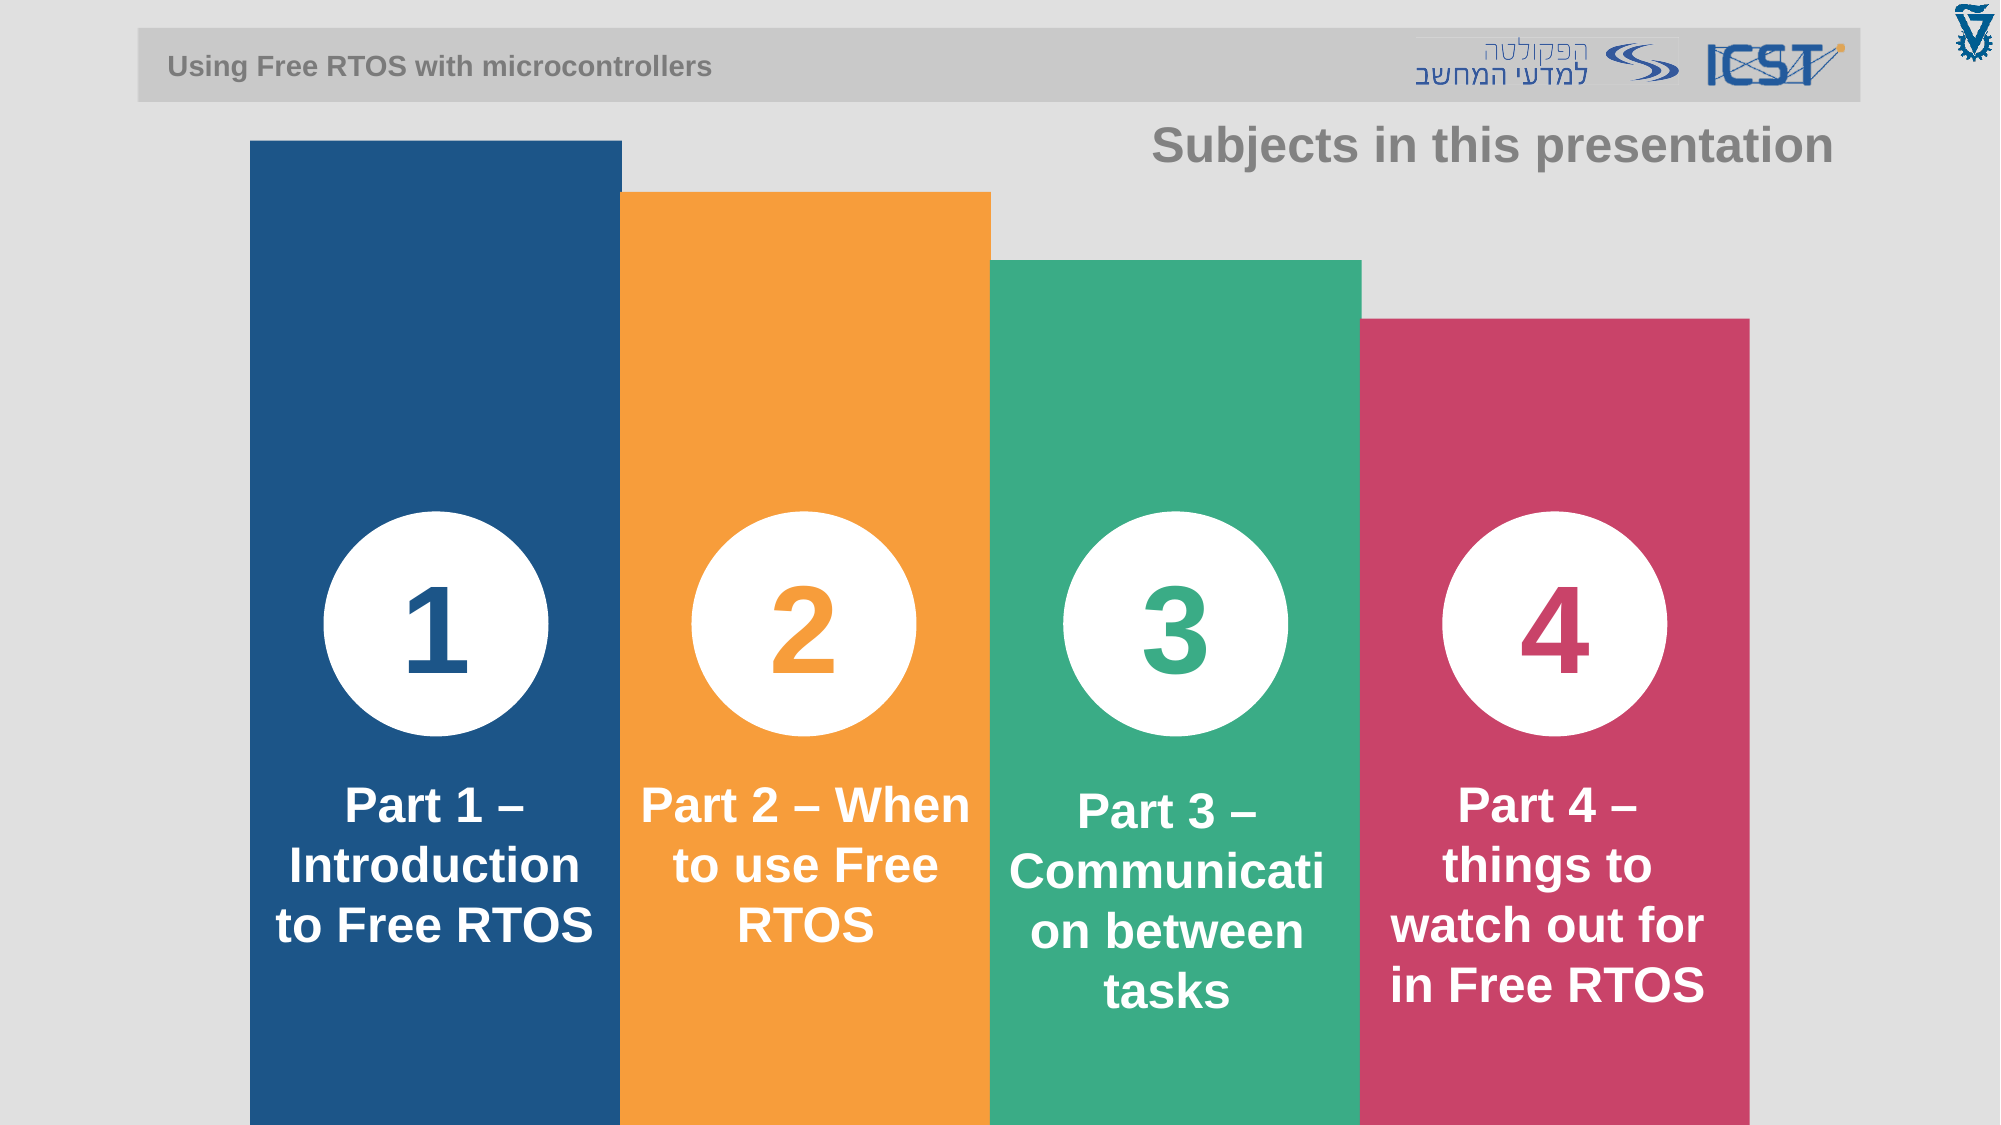

Subjects in this presentation

1
2
3
4
Part 1 – Introduction to Free RTOS
Part 2 – When to use Free RTOS
Part 4 – things to watch out for in Free RTOS
Part 3 – Communication between tasks